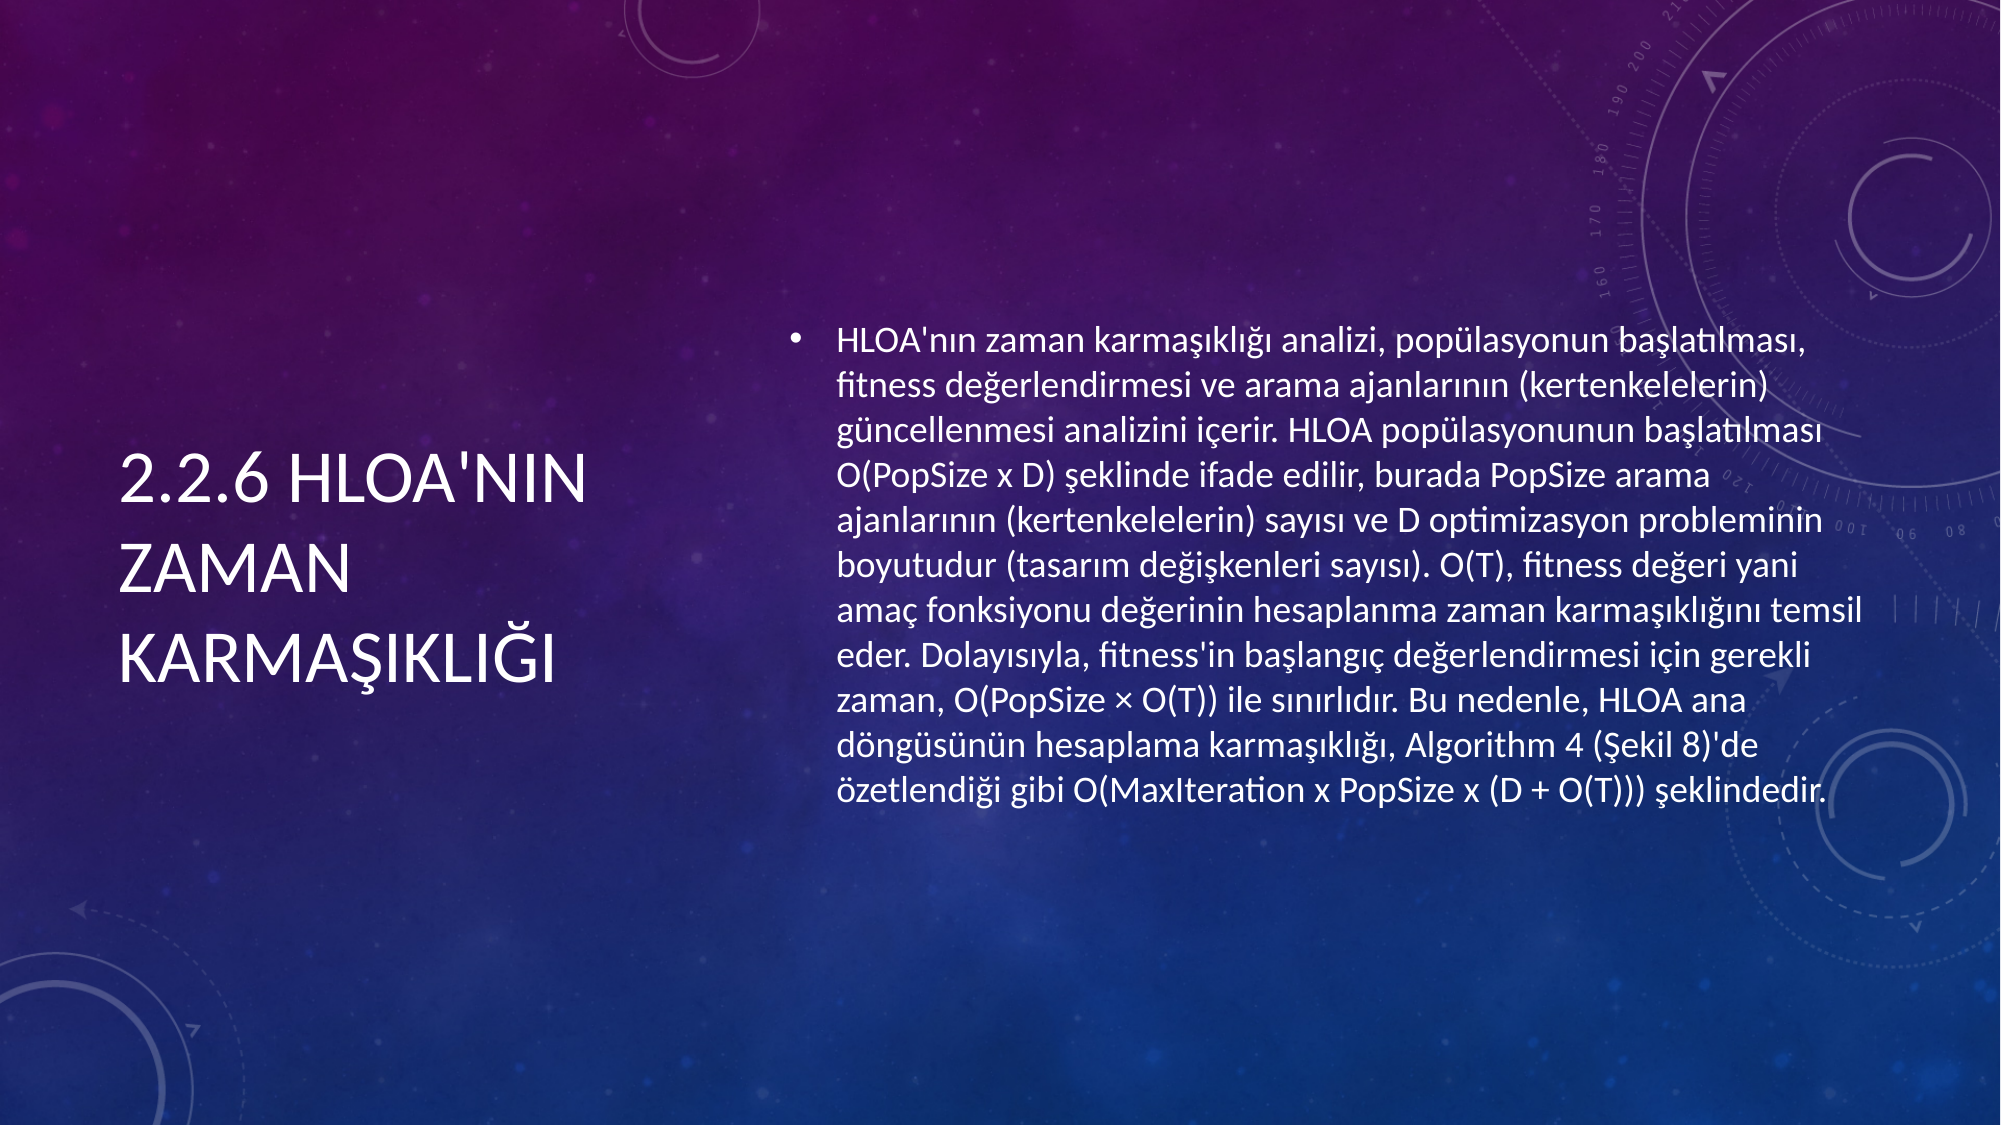

# 2.2.6 HLOA'nın zaman karmaşıklığı
HLOA'nın zaman karmaşıklığı analizi, popülasyonun başlatılması, fitness değerlendirmesi ve arama ajanlarının (kertenkelelerin) güncellenmesi analizini içerir. HLOA popülasyonunun başlatılması O(PopSize x D) şeklinde ifade edilir, burada PopSize arama ajanlarının (kertenkelelerin) sayısı ve D optimizasyon probleminin boyutudur (tasarım değişkenleri sayısı). O(T), fitness değeri yani amaç fonksiyonu değerinin hesaplanma zaman karmaşıklığını temsil eder. Dolayısıyla, fitness'in başlangıç değerlendirmesi için gerekli zaman, O(PopSize × O(T)) ile sınırlıdır. Bu nedenle, HLOA ana döngüsünün hesaplama karmaşıklığı, Algorithm 4 (Şekil 8)'de özetlendiği gibi O(MaxIteration x PopSize x (D + O(T))) şeklindedir.